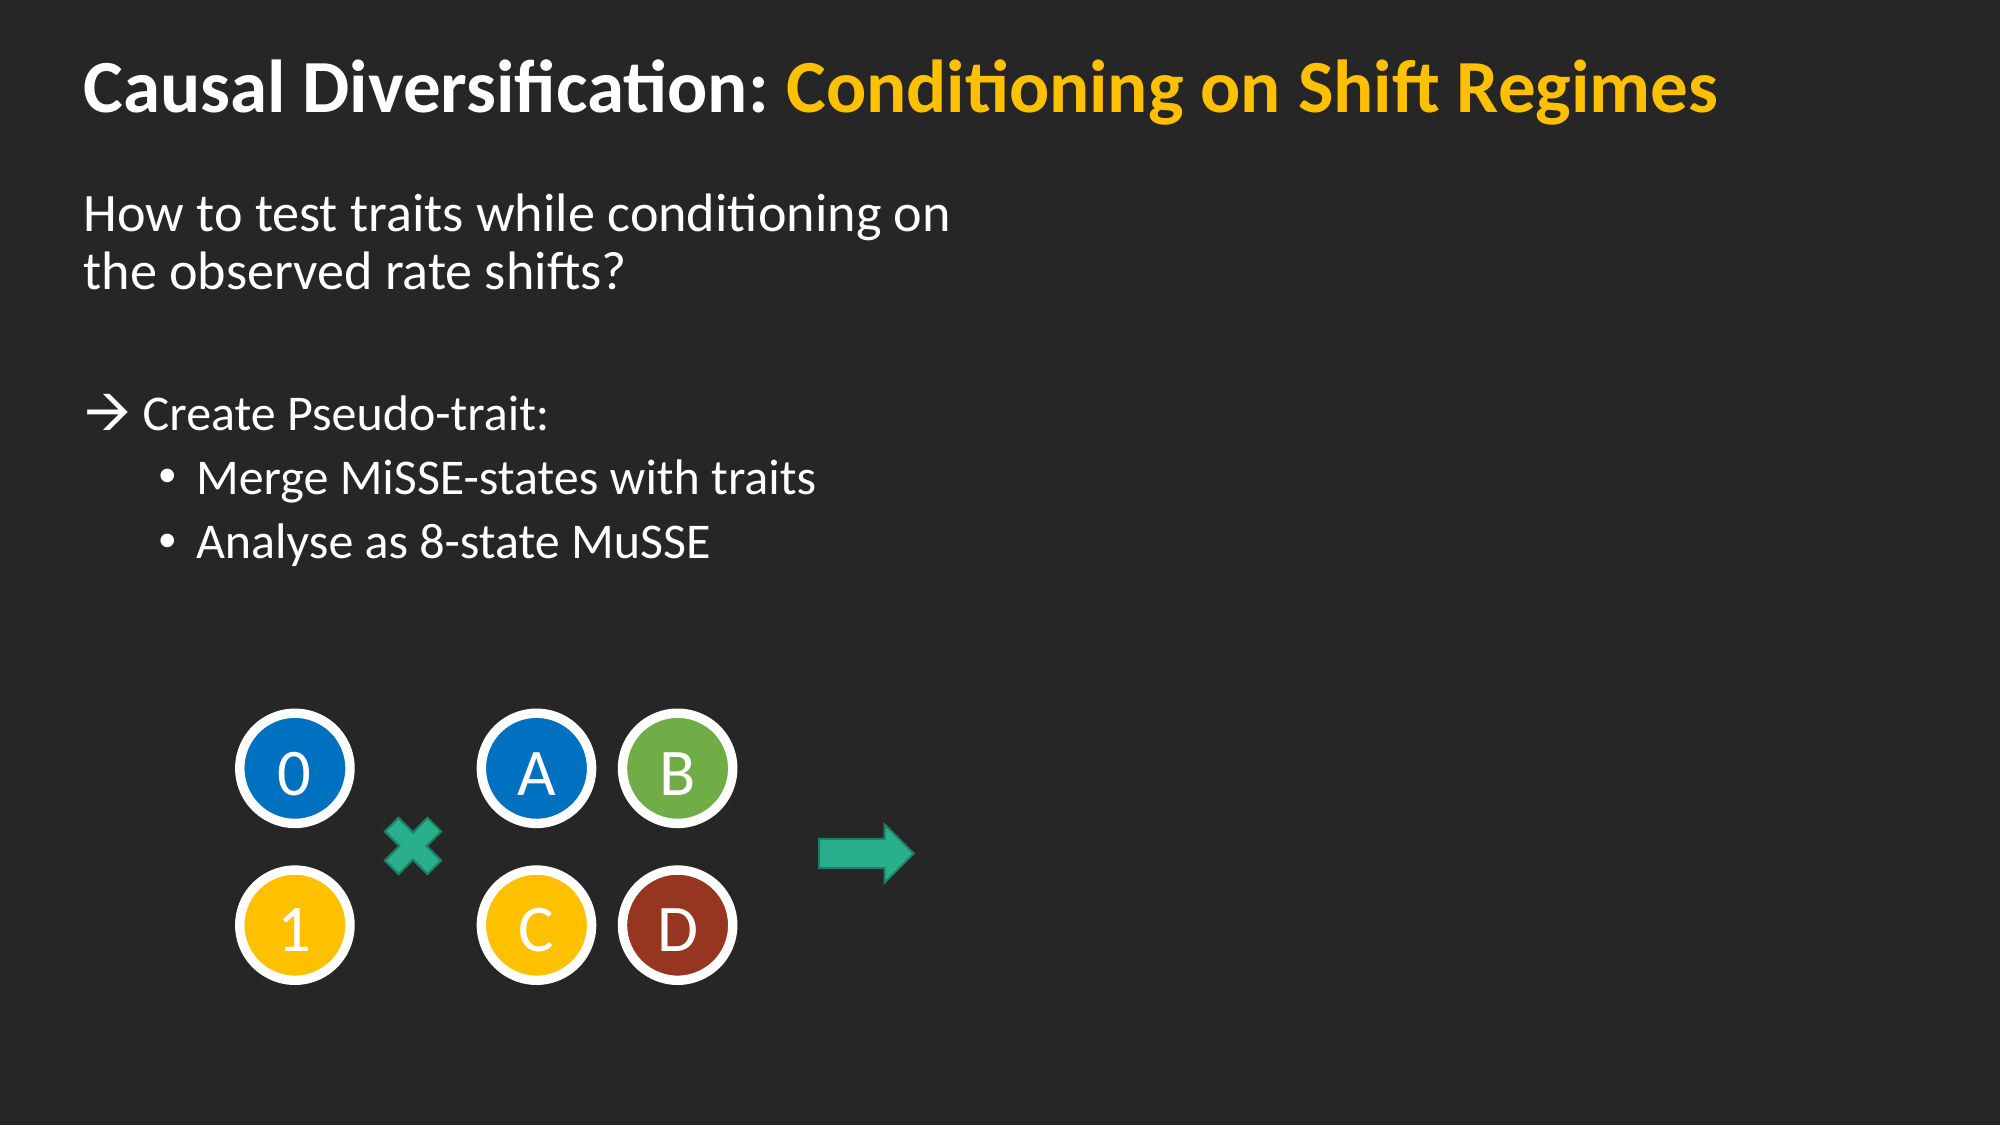

# Causal Diversification: Conditioning on Shift Regimes
How to test traits while conditioning on the observed rate shifts?
🡪 Create Pseudo-trait:
Merge MiSSE-states with traits
Analyse as 8-state MuSSE

0
A
B

1
C
D